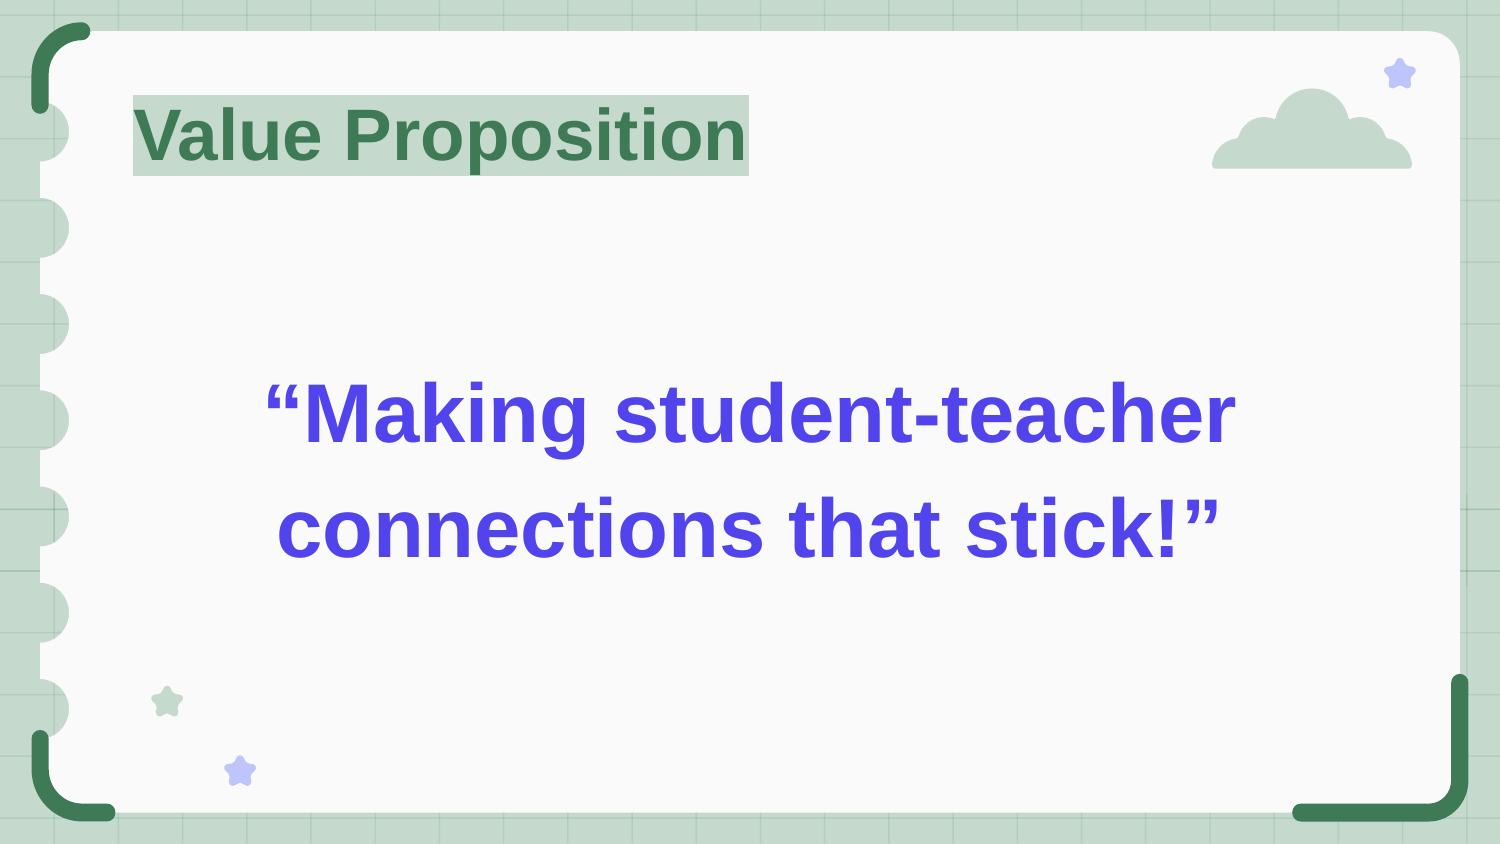

# Value Proposition

“Making student-teacher connections that stick!”